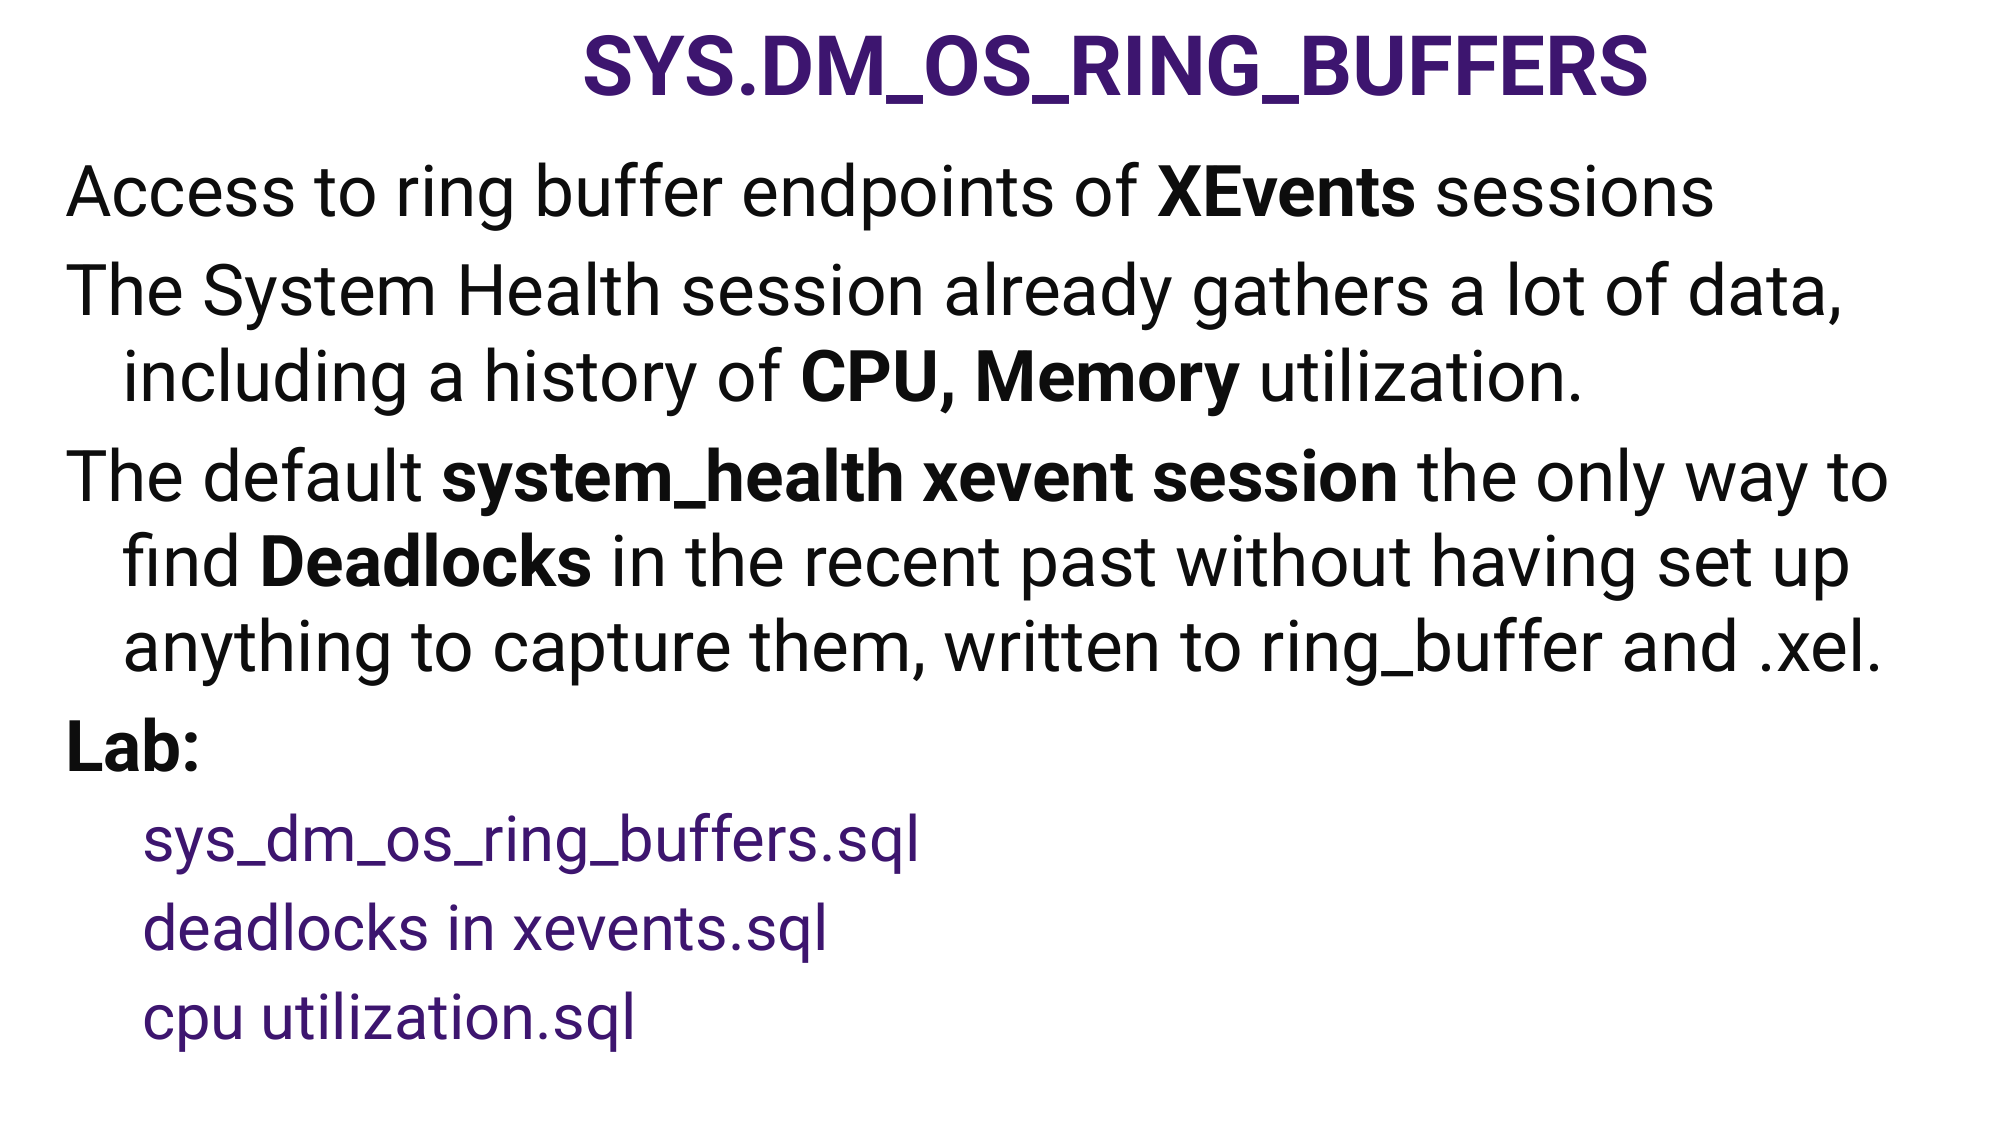

# Sys.dm_OS_RING_BUFFERS
Access to ring buffer endpoints of XEvents sessions
The System Health session already gathers a lot of data, including a history of CPU, Memory utilization.
The default system_health xevent session the only way to find Deadlocks in the recent past without having set up anything to capture them, written to ring_buffer and .xel.
Lab:
sys_dm_os_ring_buffers.sql
deadlocks in xevents.sql
cpu utilization.sql